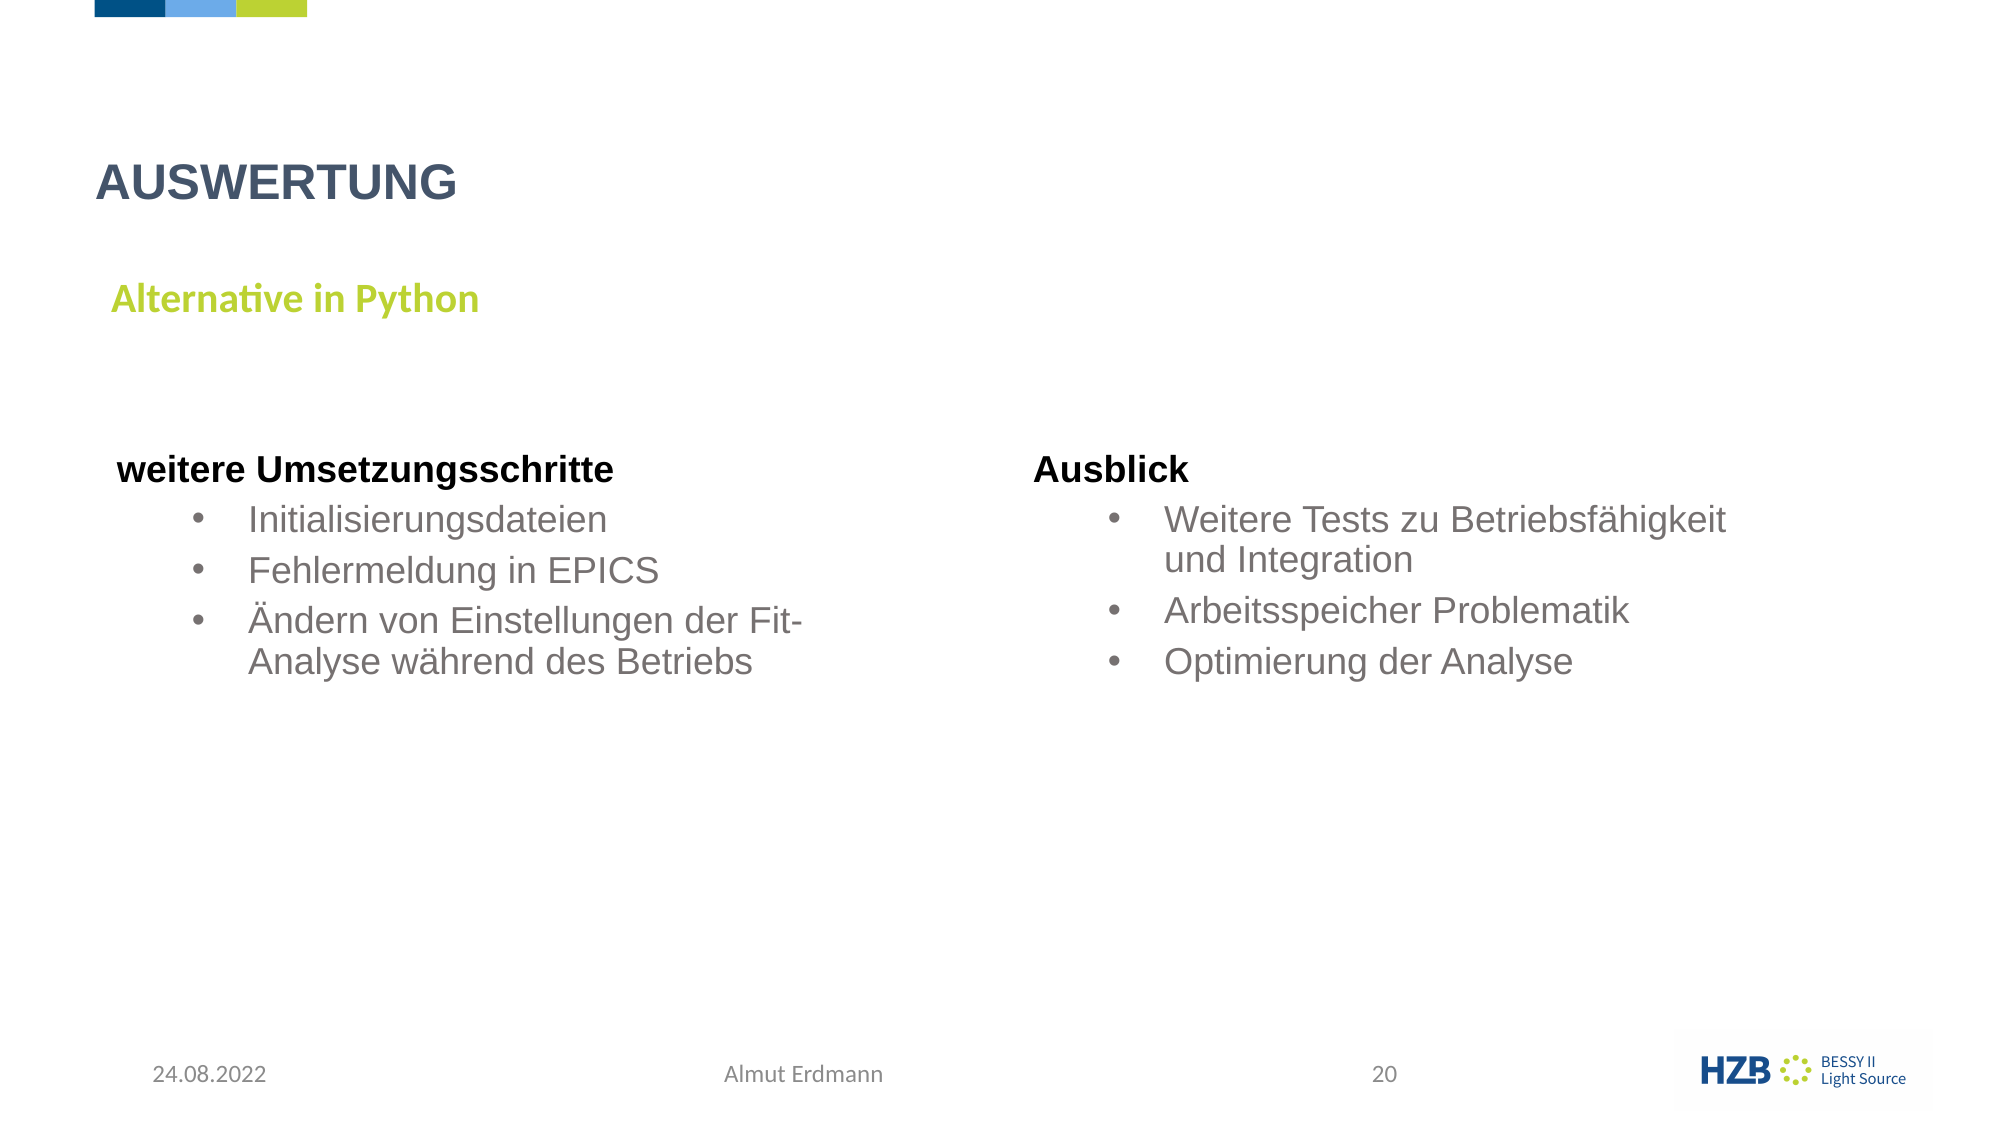

# Auswertung
Alternative in Python
weitere Umsetzungsschritte
Initialisierungsdateien
Fehlermeldung in EPICS
Ändern von Einstellungen der Fit-Analyse während des Betriebs

Ausblick
Weitere Tests zu Betriebsfähigkeit und Integration
Arbeitsspeicher Problematik
Optimierung der Analyse
24.08.2022
Almut Erdmann
20